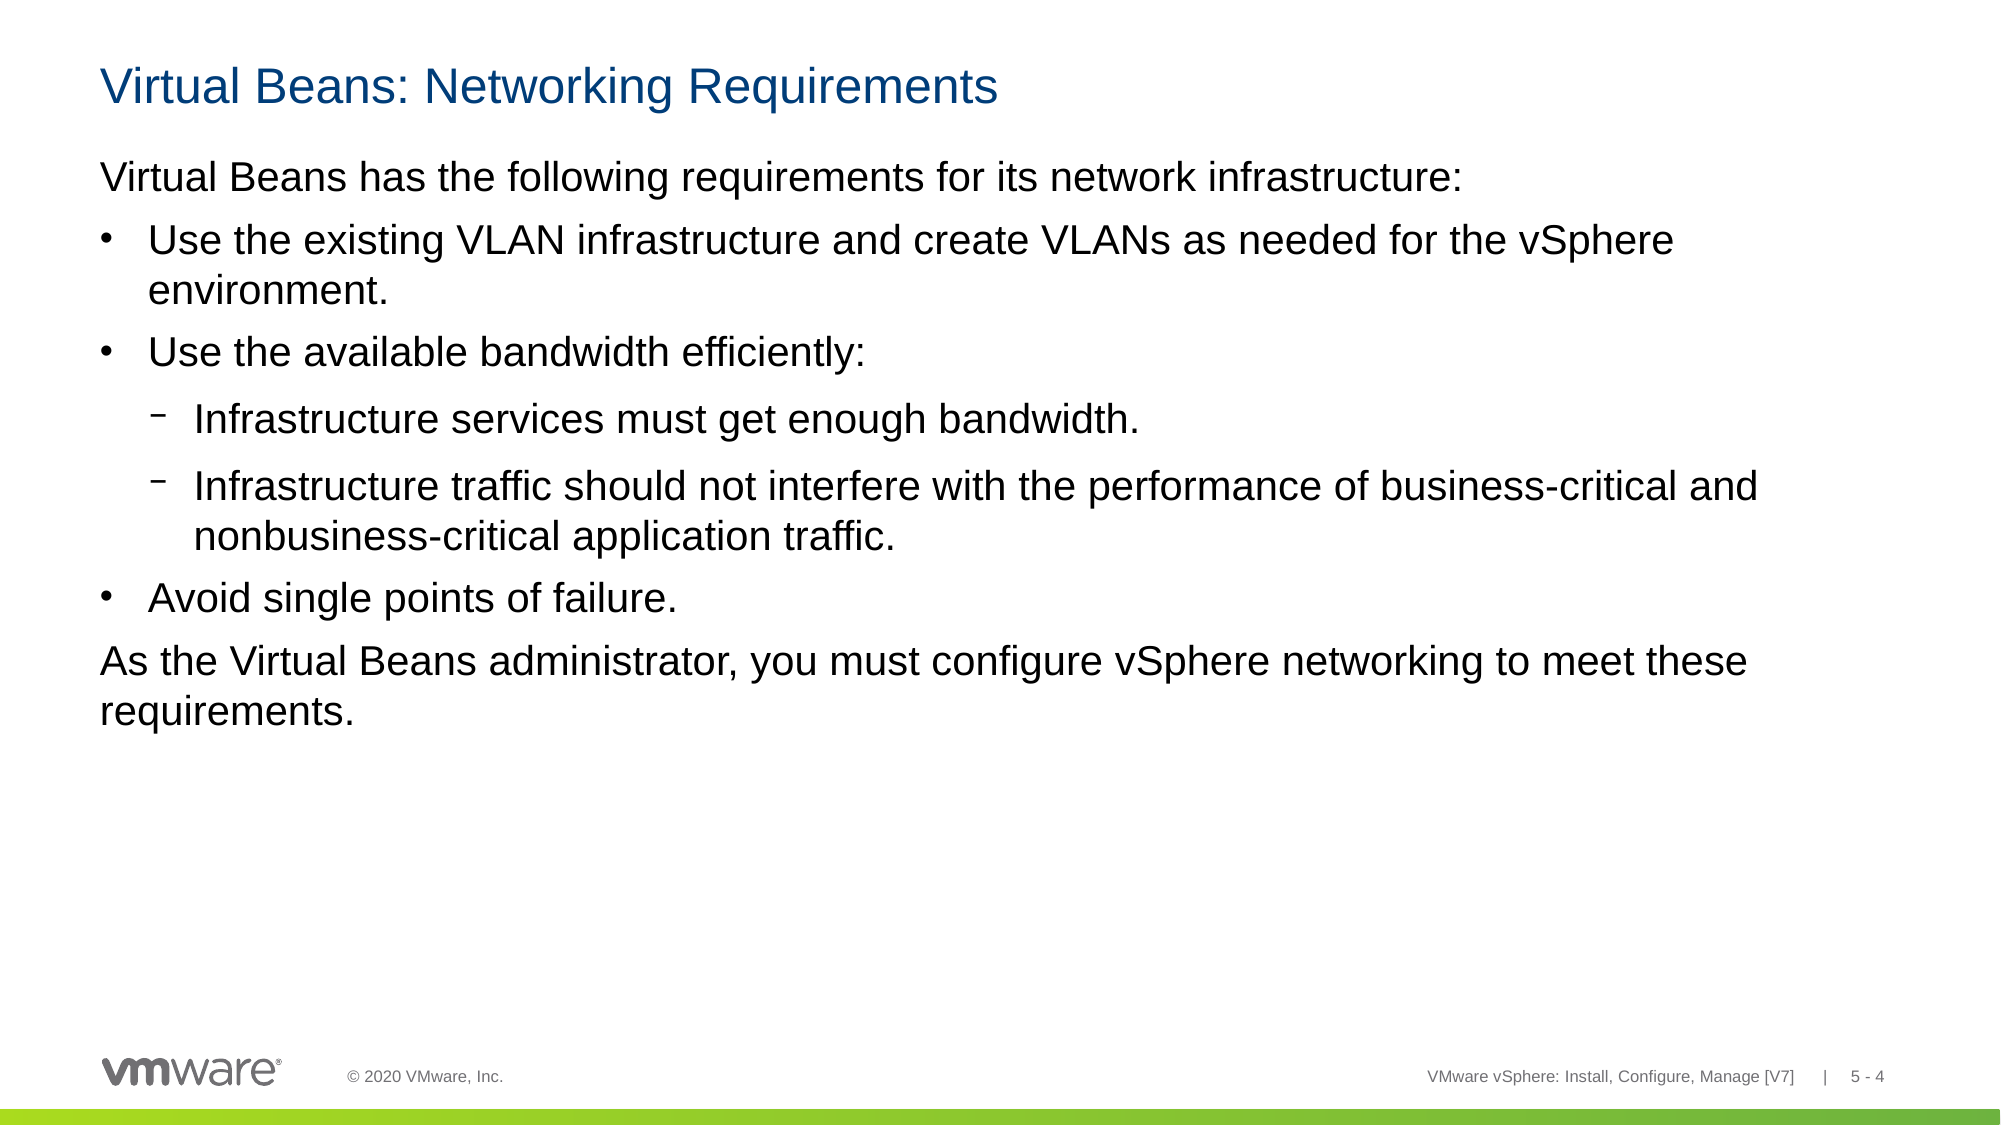

# Virtual Beans: Networking Requirements
Virtual Beans has the following requirements for its network infrastructure:
Use the existing VLAN infrastructure and create VLANs as needed for the vSphere environment.
Use the available bandwidth efficiently:
Infrastructure services must get enough bandwidth.
Infrastructure traffic should not interfere with the performance of business-critical and nonbusiness-critical application traffic.
Avoid single points of failure.
As the Virtual Beans administrator, you must configure vSphere networking to meet these requirements.
VMware vSphere: Install, Configure, Manage [V7]      |     5 - 4